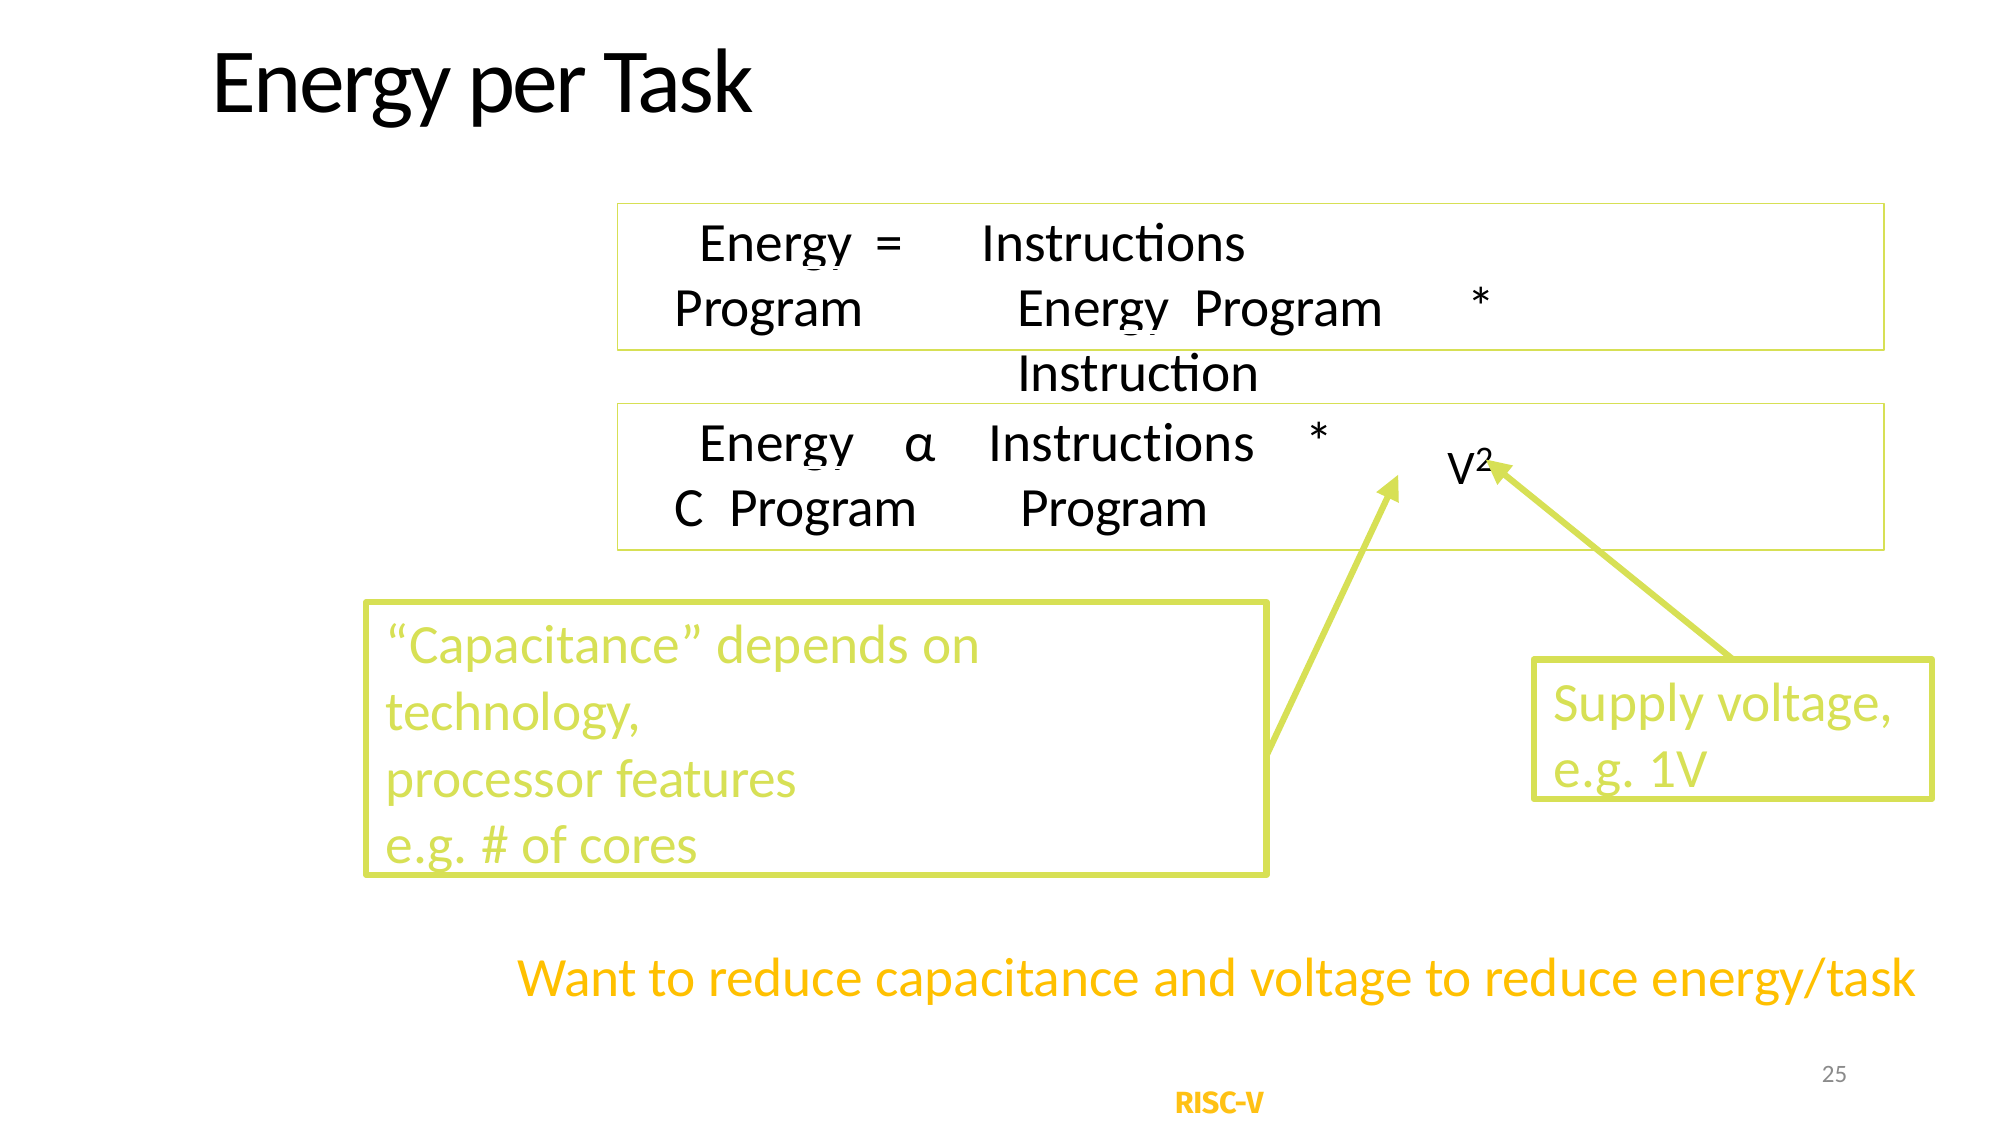

# Energy per Task
  Energy =  Program
Instructions		Energy  Program	* Instruction

V2
  Energy    α	Instructions	*	C  Program		Program

“Capacitance” depends on  technology,
processor features
e.g. # of cores
Supply voltage,
e.g. 1V
Want to reduce capacitance and voltage to reduce energy/task
Garcia, Nikolić
25
RISC-V (25)